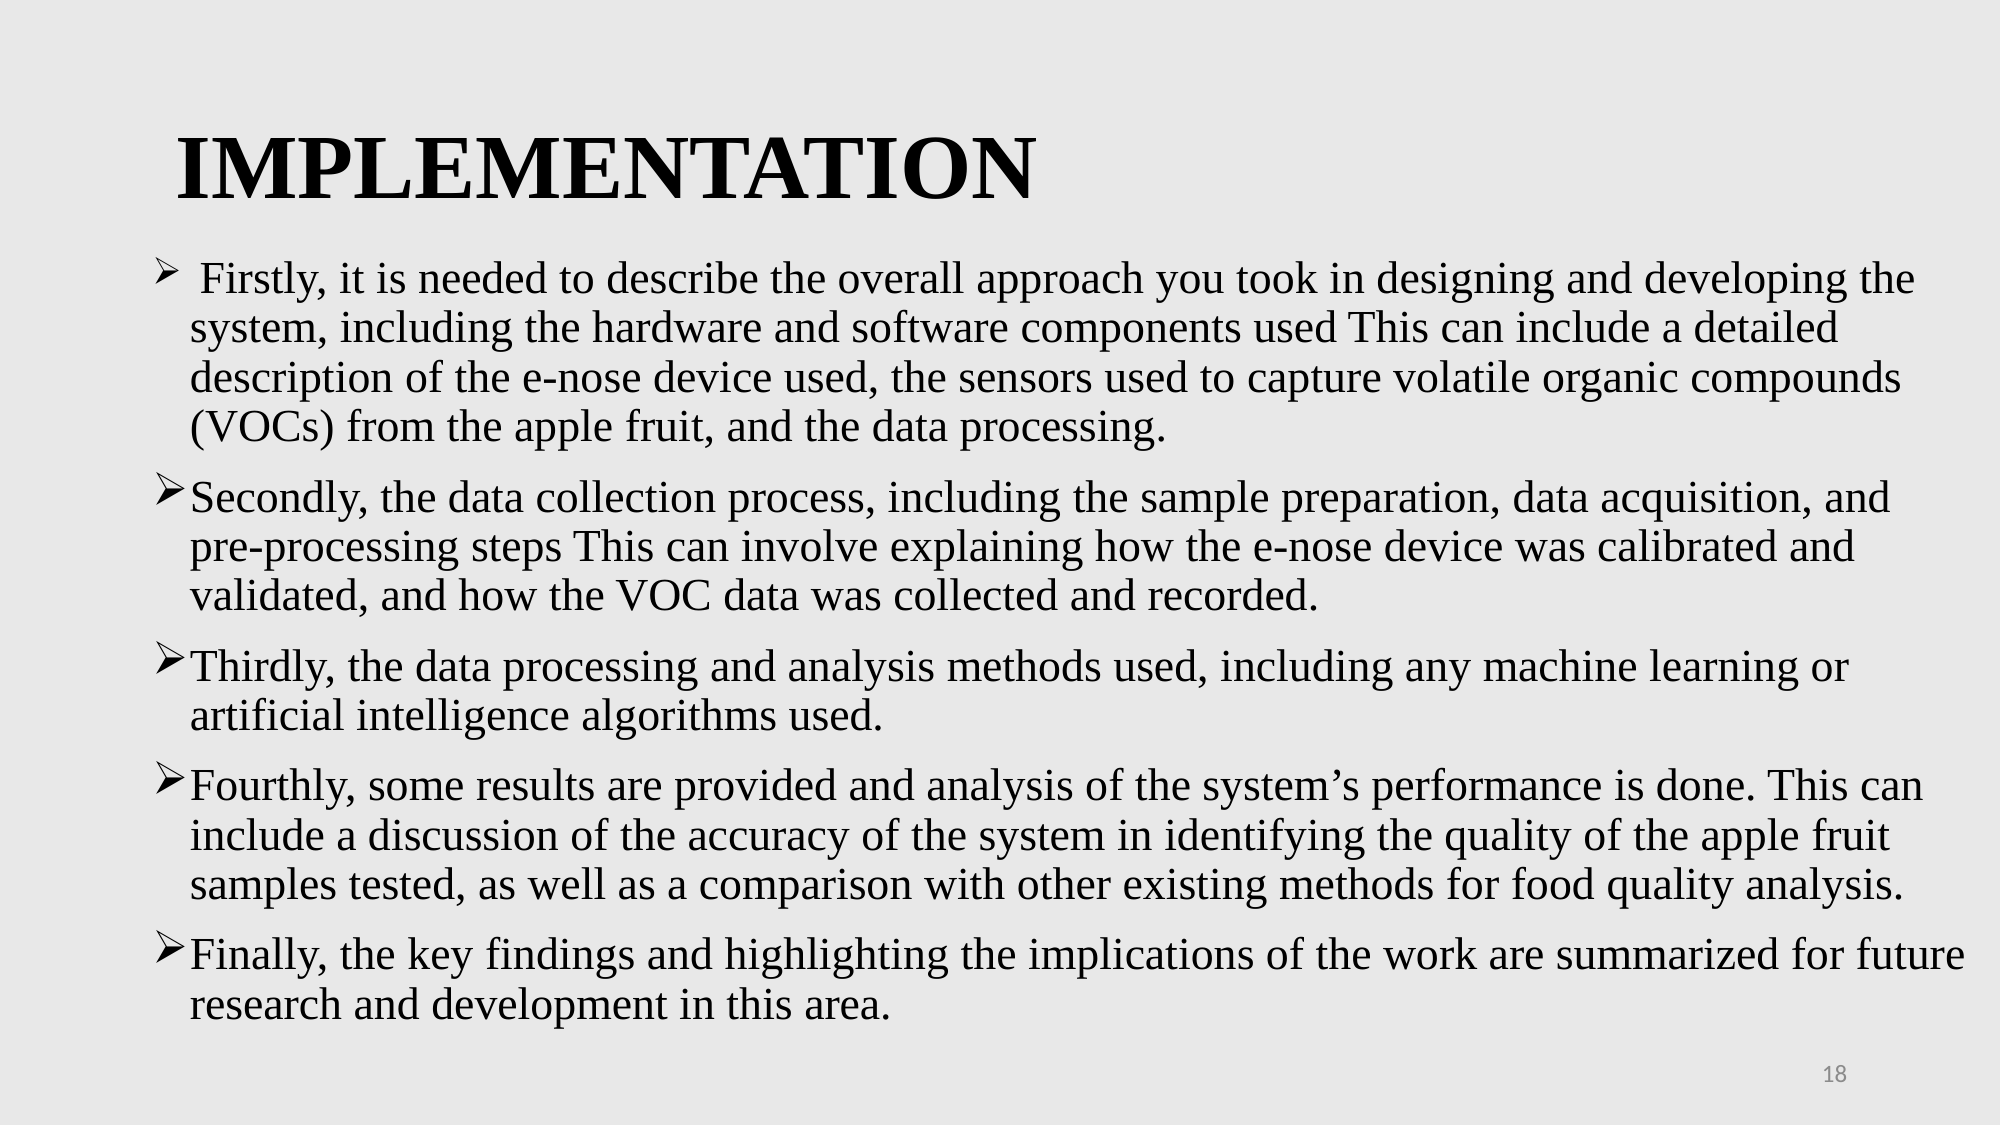

# IMPLEMENTATION
 Firstly, it is needed to describe the overall approach you took in designing and developing the system, including the hardware and software components used This can include a detailed description of the e-nose device used, the sensors used to capture volatile organic compounds (VOCs) from the apple fruit, and the data processing.
Secondly, the data collection process, including the sample preparation, data acquisition, and pre-processing steps This can involve explaining how the e-nose device was calibrated and validated, and how the VOC data was collected and recorded.
Thirdly, the data processing and analysis methods used, including any machine learning or artificial intelligence algorithms used.
Fourthly, some results are provided and analysis of the system’s performance is done. This can include a discussion of the accuracy of the system in identifying the quality of the apple fruit samples tested, as well as a comparison with other existing methods for food quality analysis.
Finally, the key findings and highlighting the implications of the work are summarized for future research and development in this area.
18